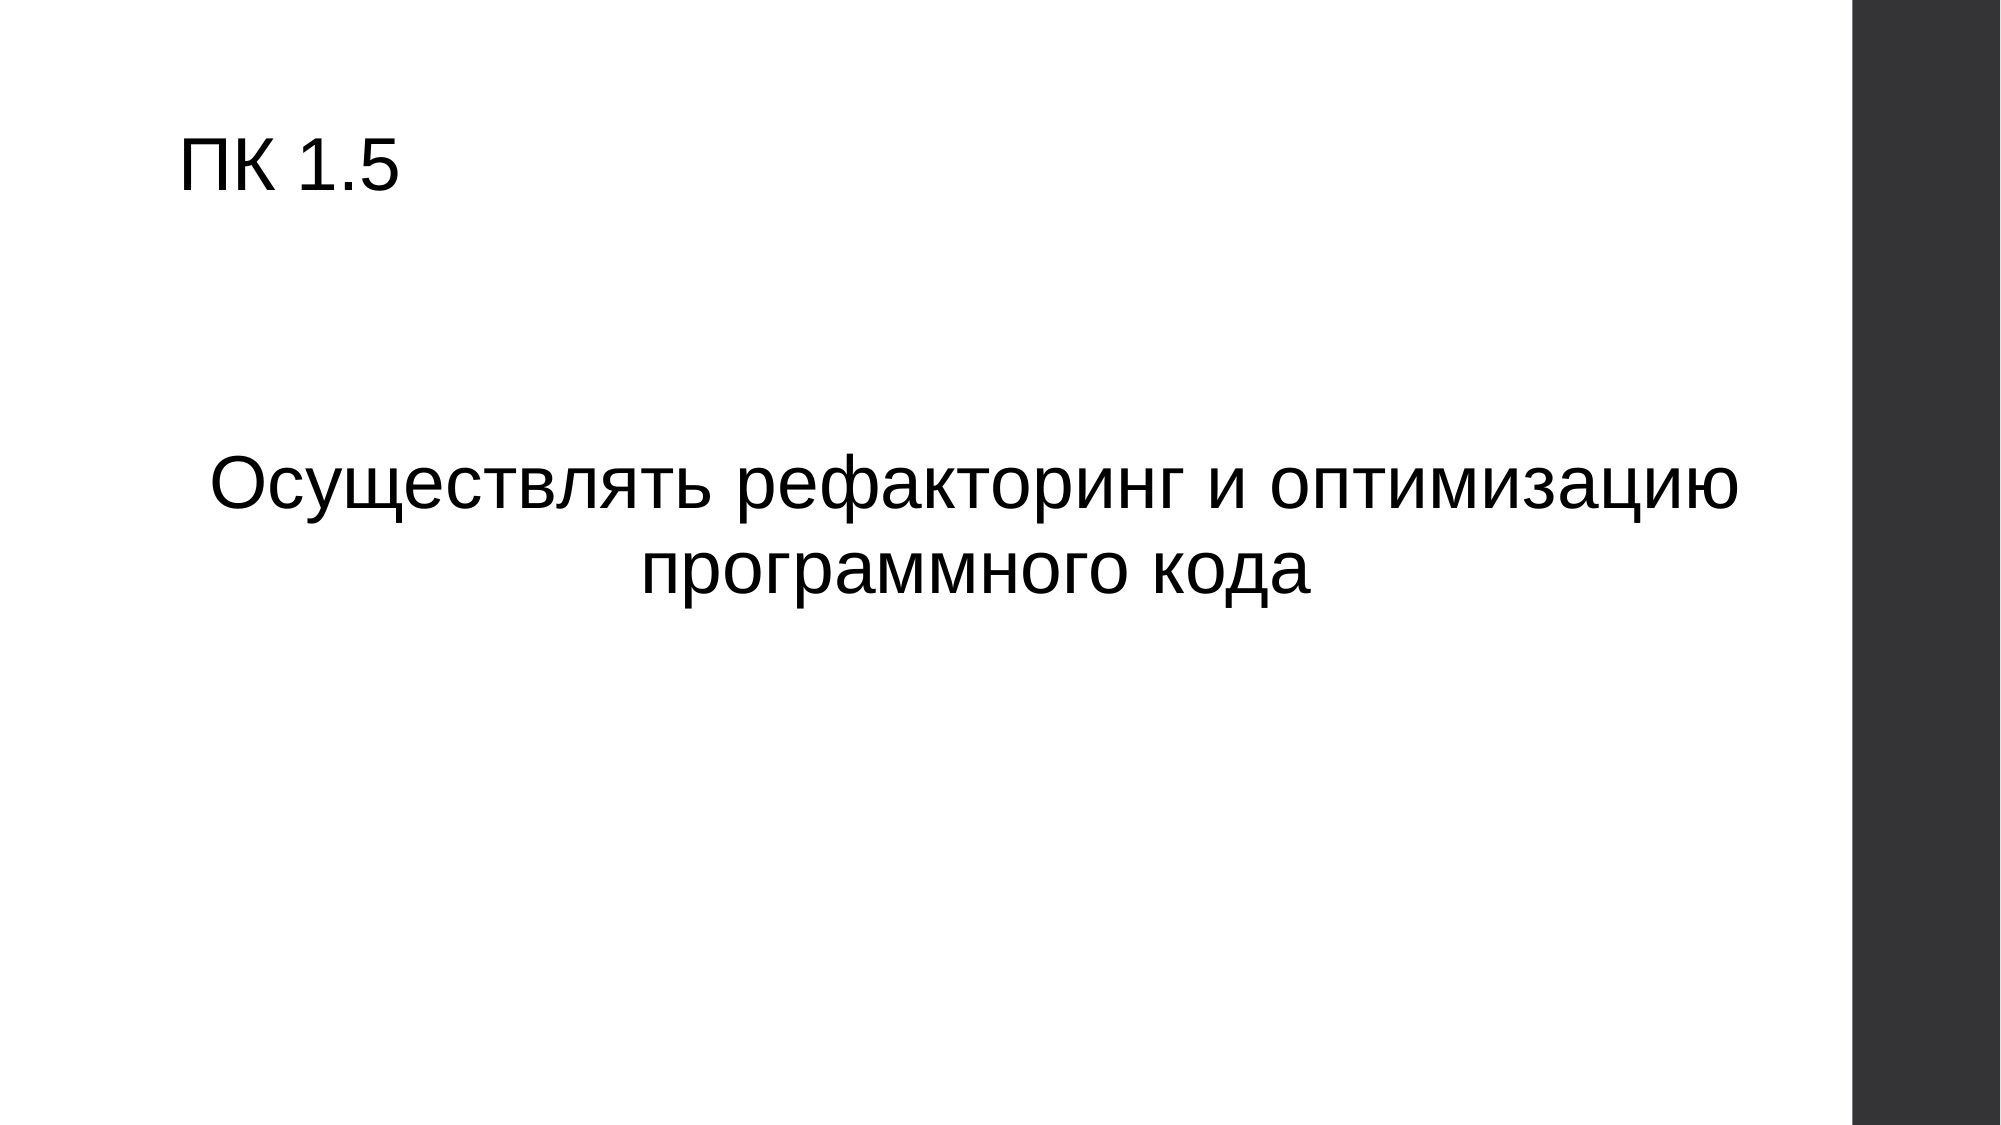

Пк 1.5
Осуществлять рефакторинг и оптимизацию программного кода